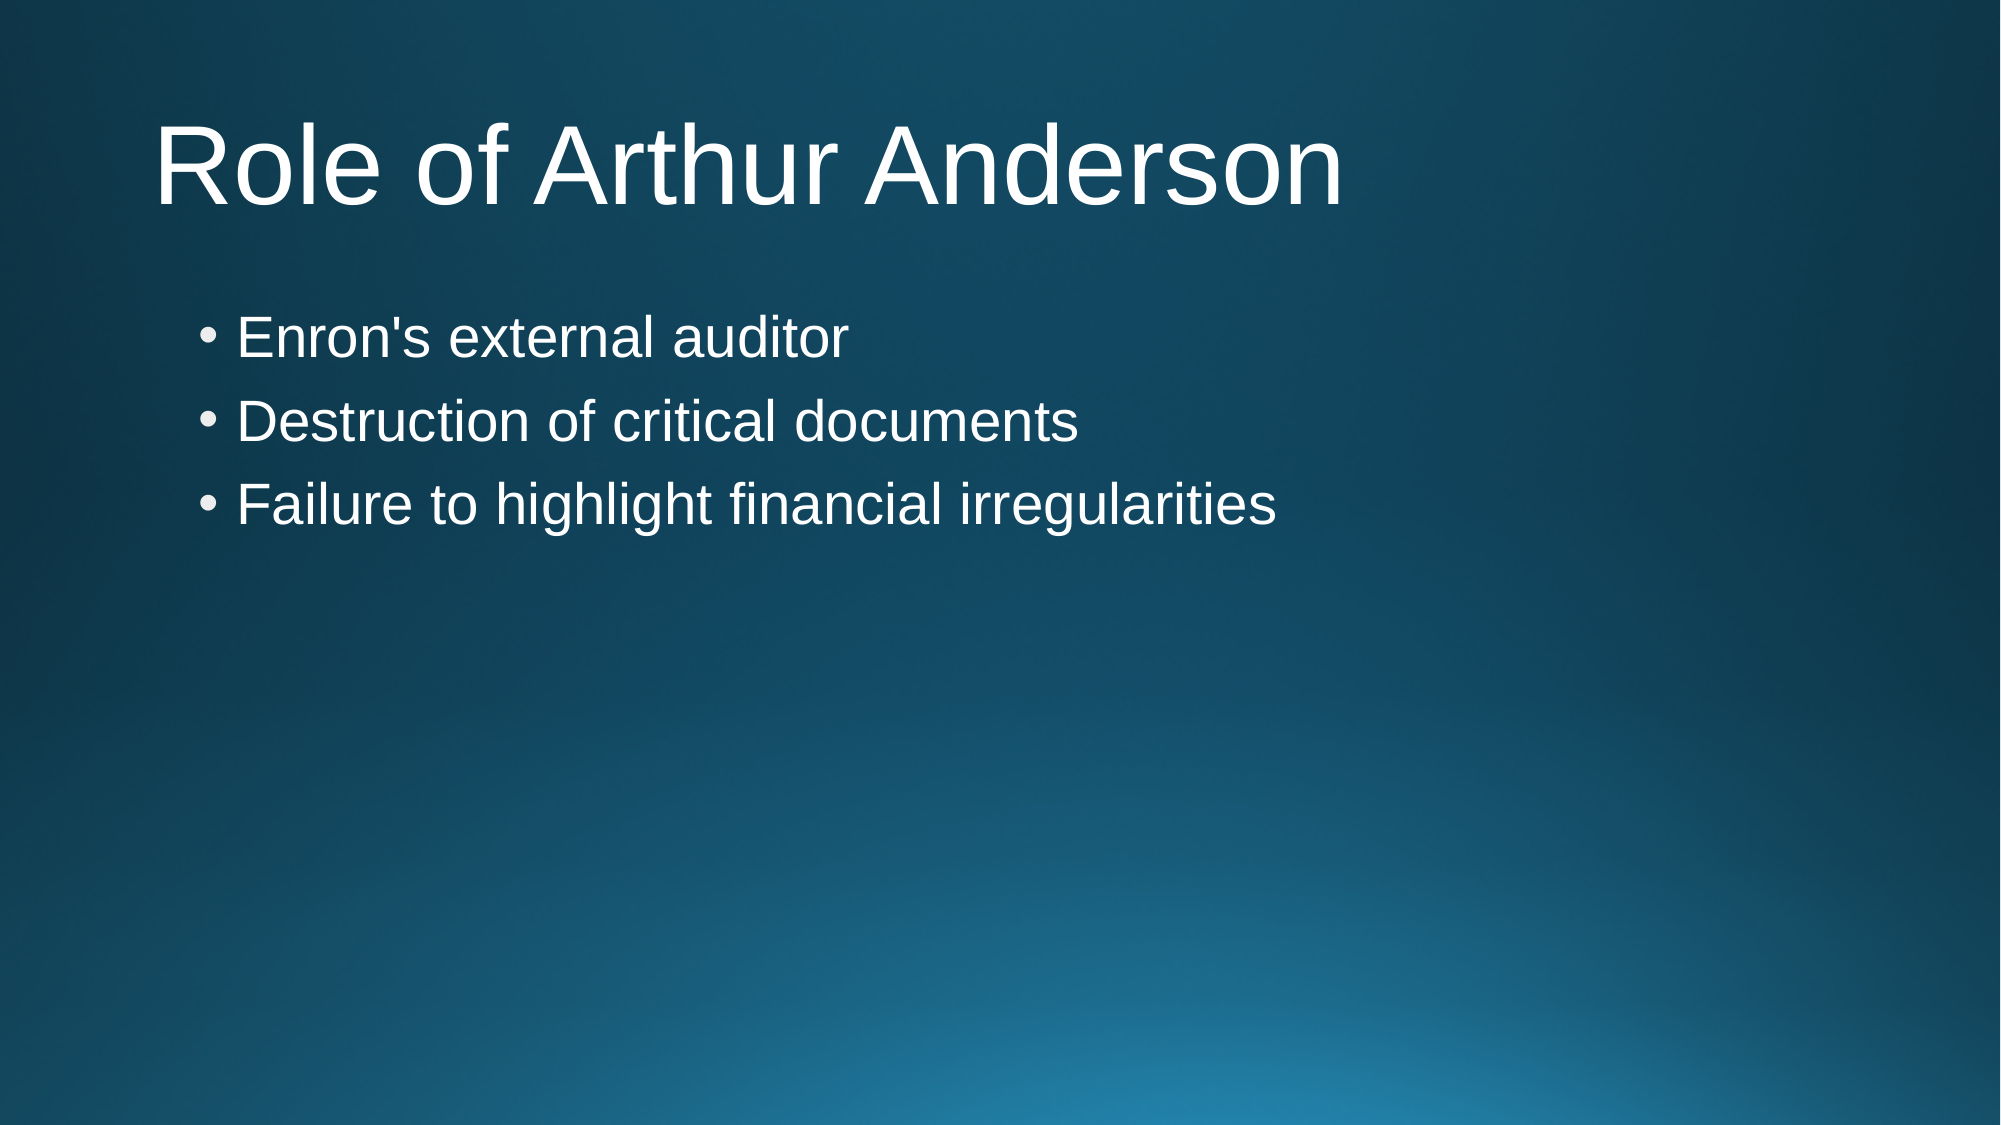

# Role of Arthur Anderson
Enron's external auditor
Destruction of critical documents
Failure to highlight financial irregularities